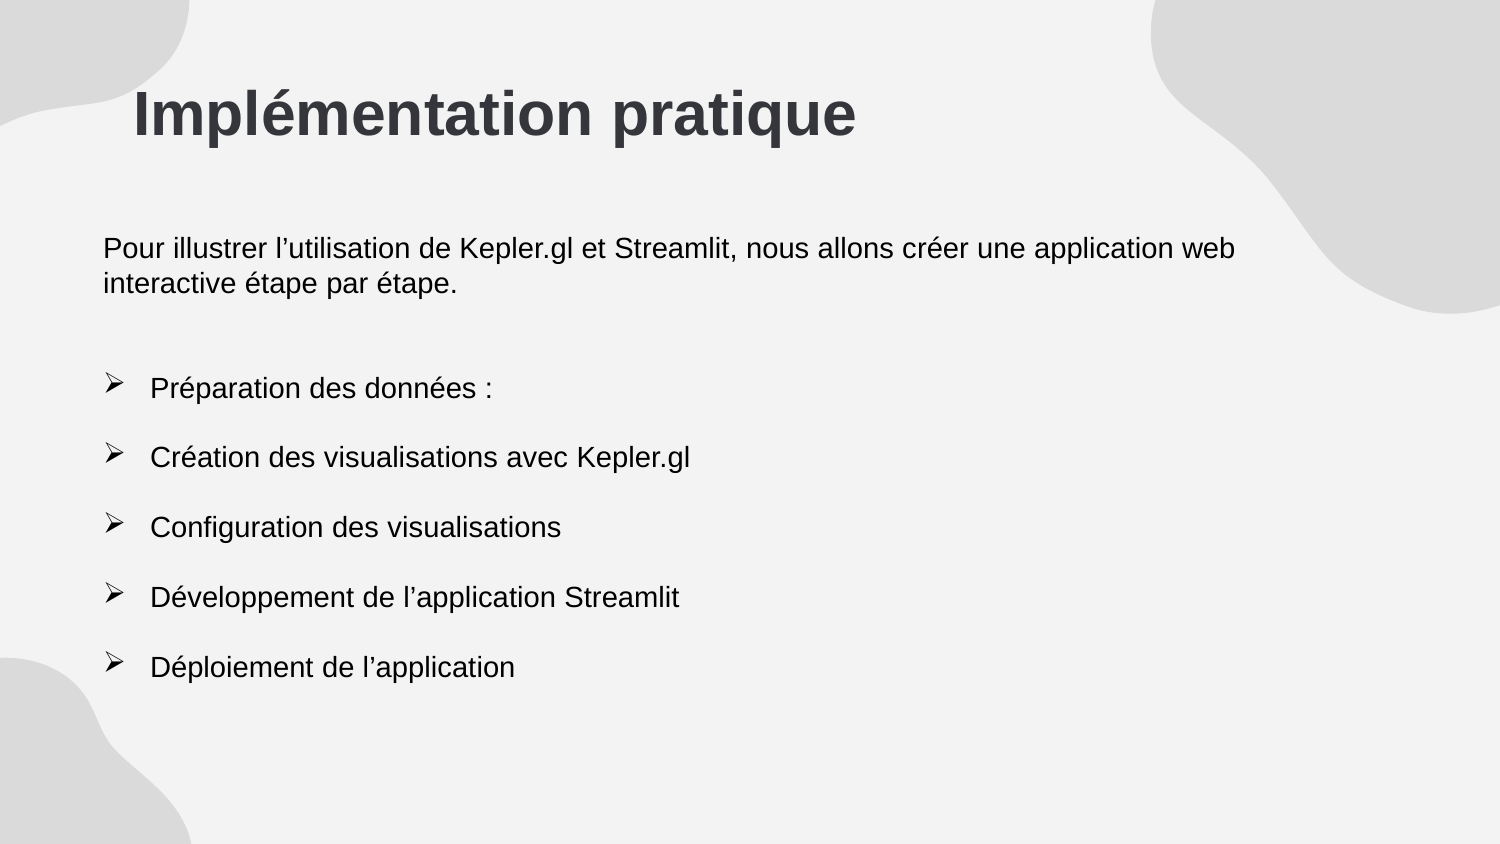

# Implémentation pratique
Pour illustrer l’utilisation de Kepler.gl et Streamlit, nous allons créer une application web interactive étape par étape.

Préparation des données :

Création des visualisations avec Kepler.gl

Configuration des visualisations

Développement de l’application Streamlit

Déploiement de l’application